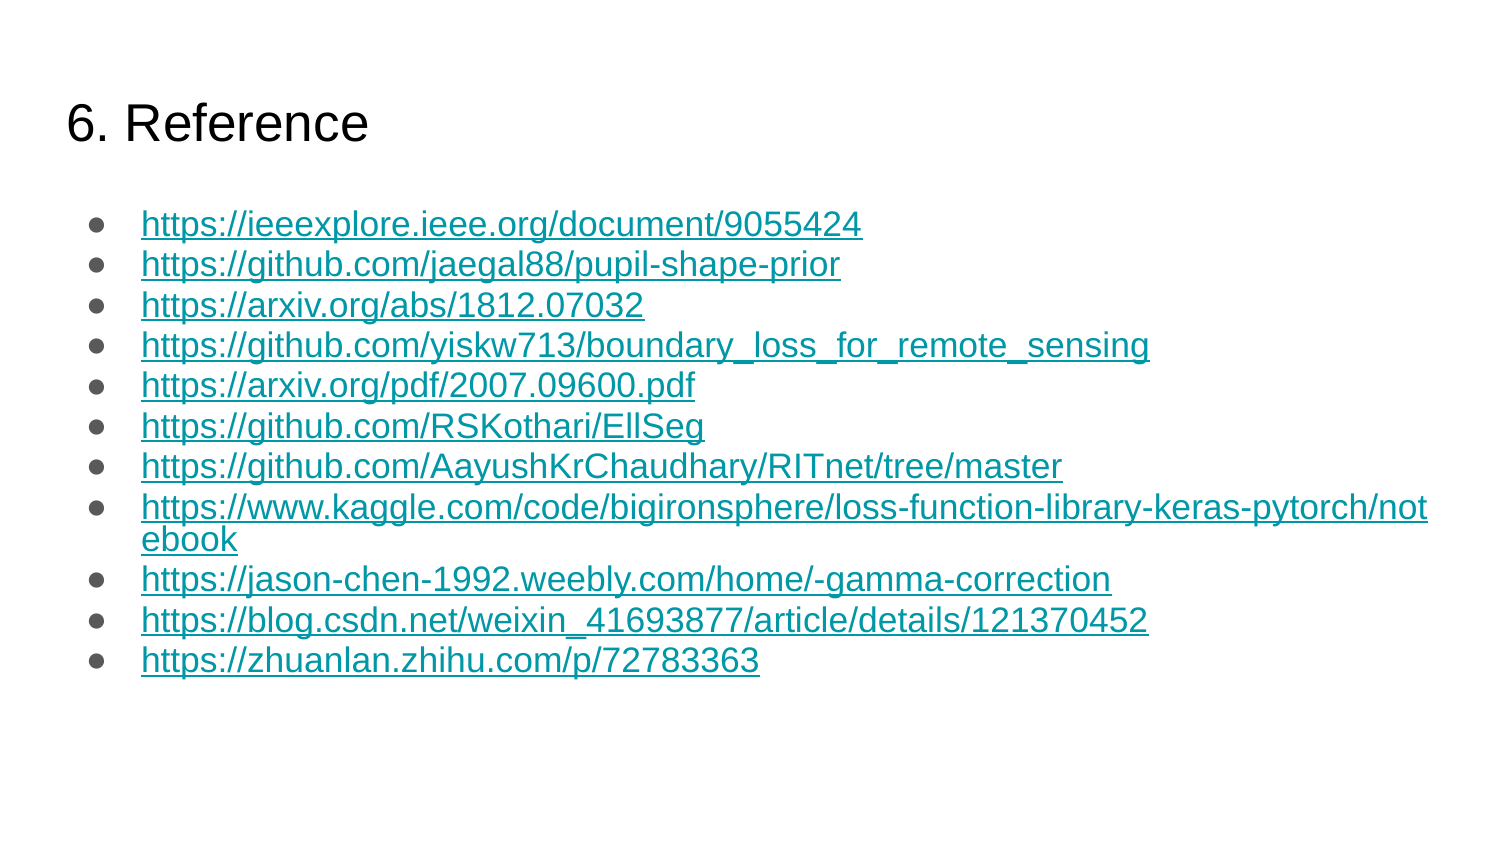

# 6. Reference
https://ieeexplore.ieee.org/document/9055424
https://github.com/jaegal88/pupil-shape-prior
https://arxiv.org/abs/1812.07032
https://github.com/yiskw713/boundary_loss_for_remote_sensing
https://arxiv.org/pdf/2007.09600.pdf
https://github.com/RSKothari/EllSeg
https://github.com/AayushKrChaudhary/RITnet/tree/master
https://www.kaggle.com/code/bigironsphere/loss-function-library-keras-pytorch/notebook
https://jason-chen-1992.weebly.com/home/-gamma-correction
https://blog.csdn.net/weixin_41693877/article/details/121370452
https://zhuanlan.zhihu.com/p/72783363